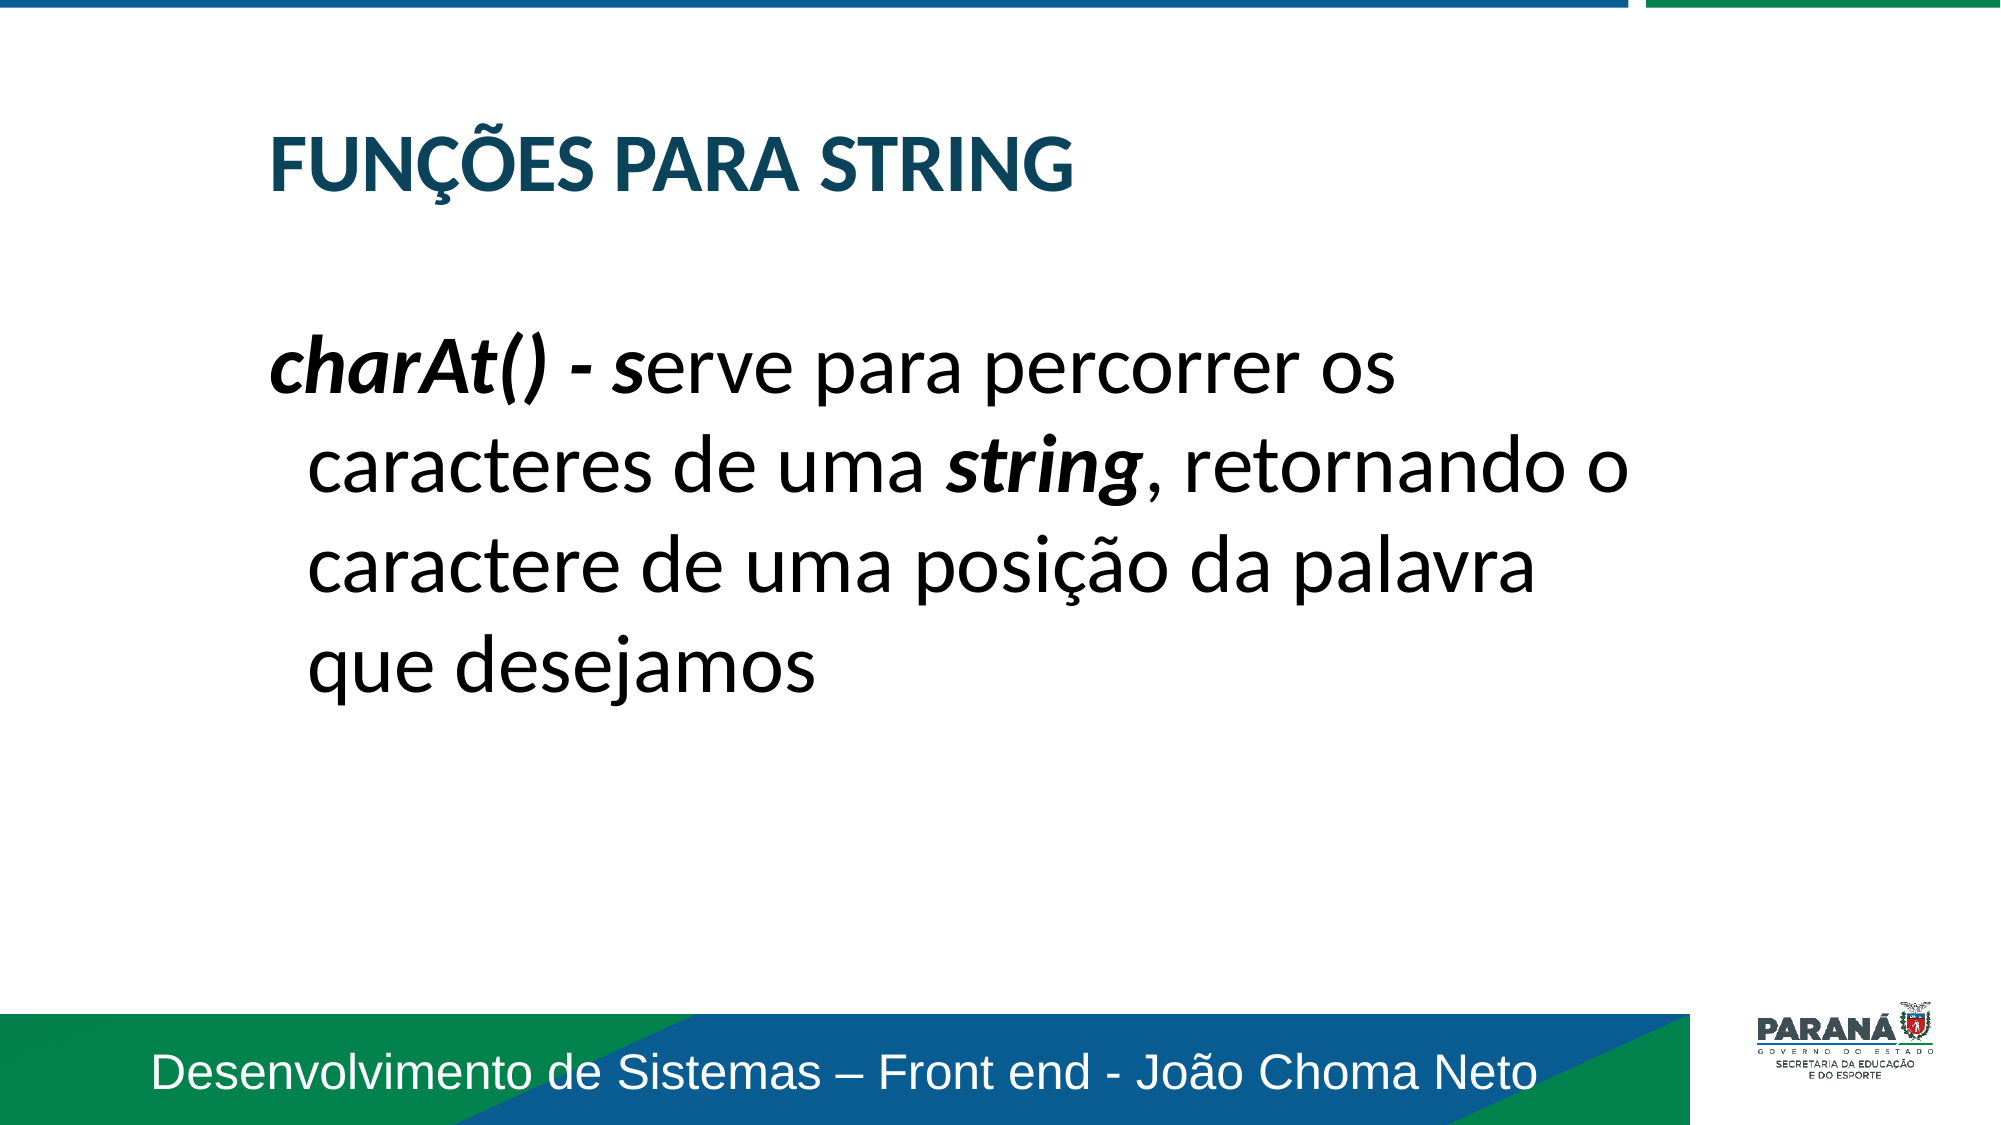

FUNÇÕES PARA STRING
charAt() - serve para percorrer os caracteres de uma string, retornando o caractere de uma posição da palavra que desejamos